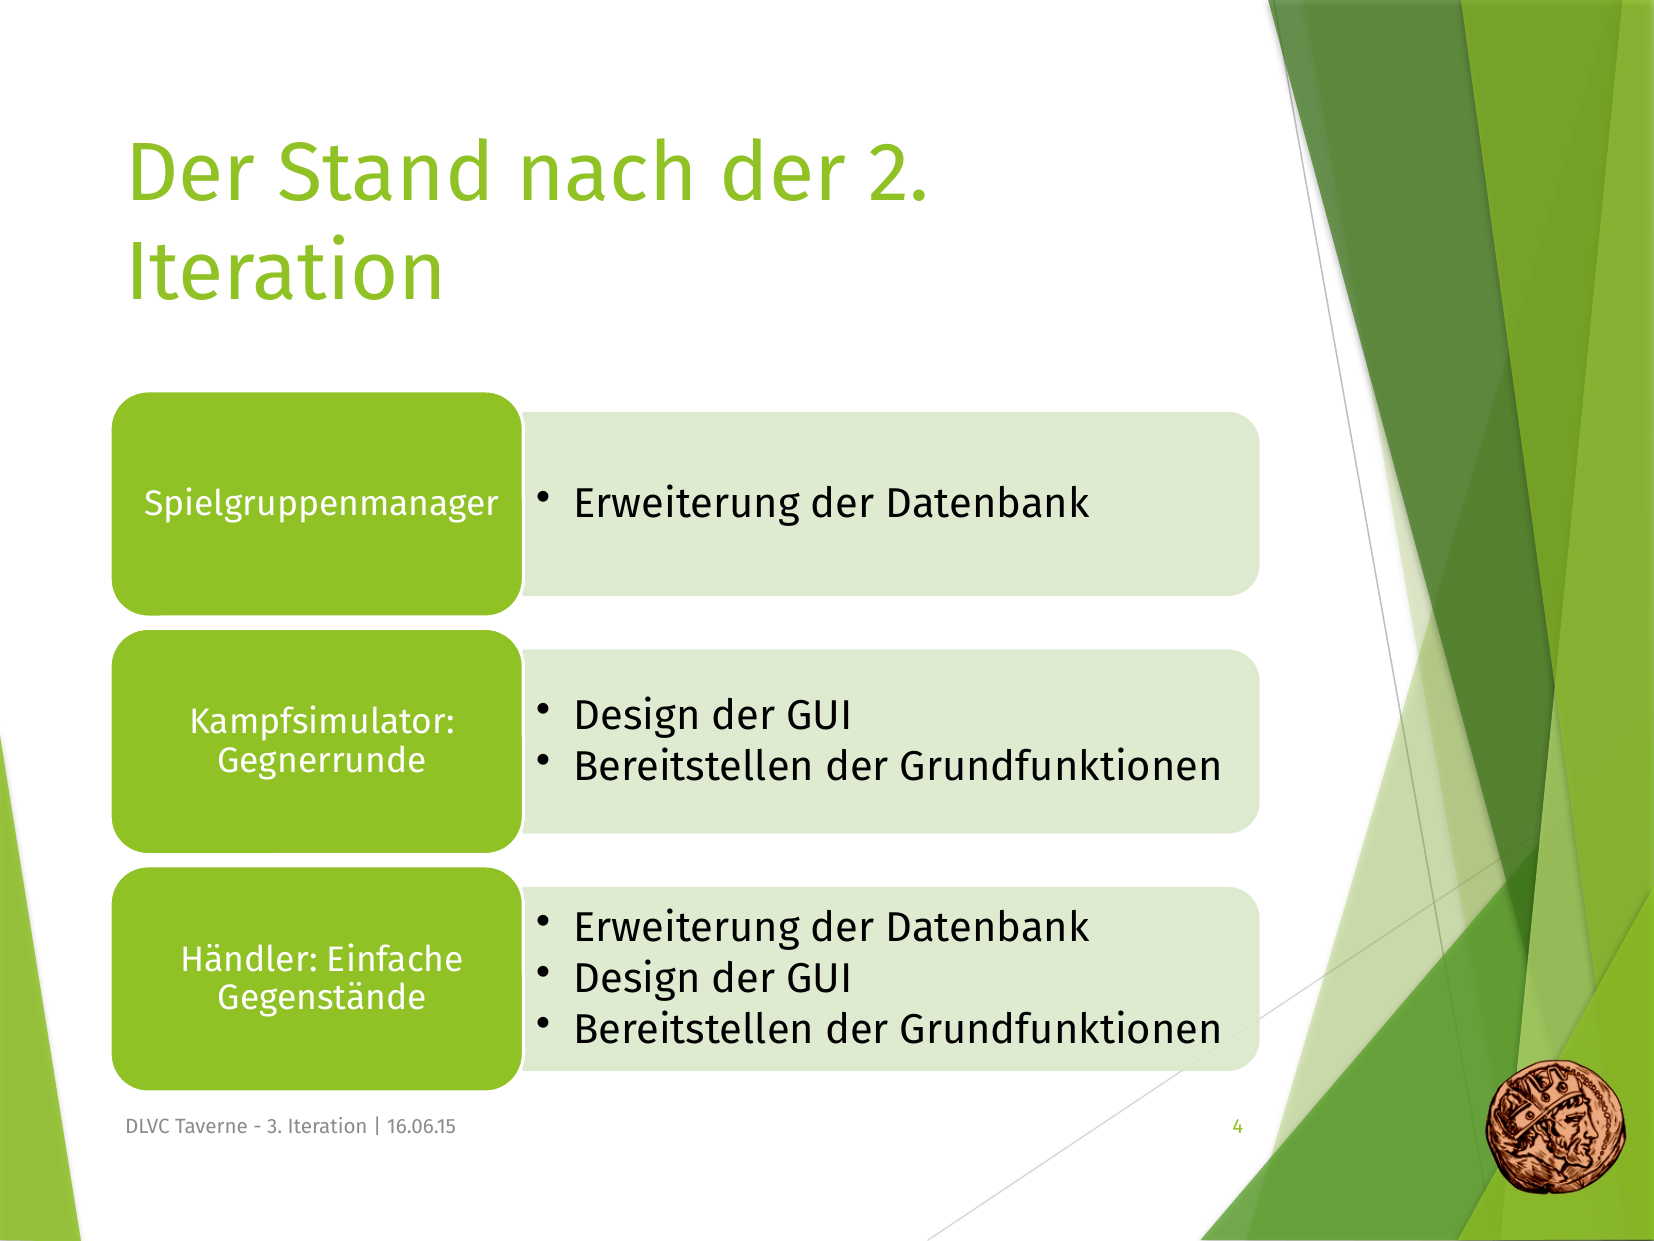

# Der Stand nach der 2. Iteration
Erweiterung der Datenbank
Spielgruppenmanager
Design der GUI
Bereitstellen der Grundfunktionen
Kampfsimulator: Gegnerrunde
Erweiterung der Datenbank
Design der GUI
Bereitstellen der Grundfunktionen
Händler: Einfache Gegenstände
DLVC Taverne - 3. Iteration | 16.06.15
4